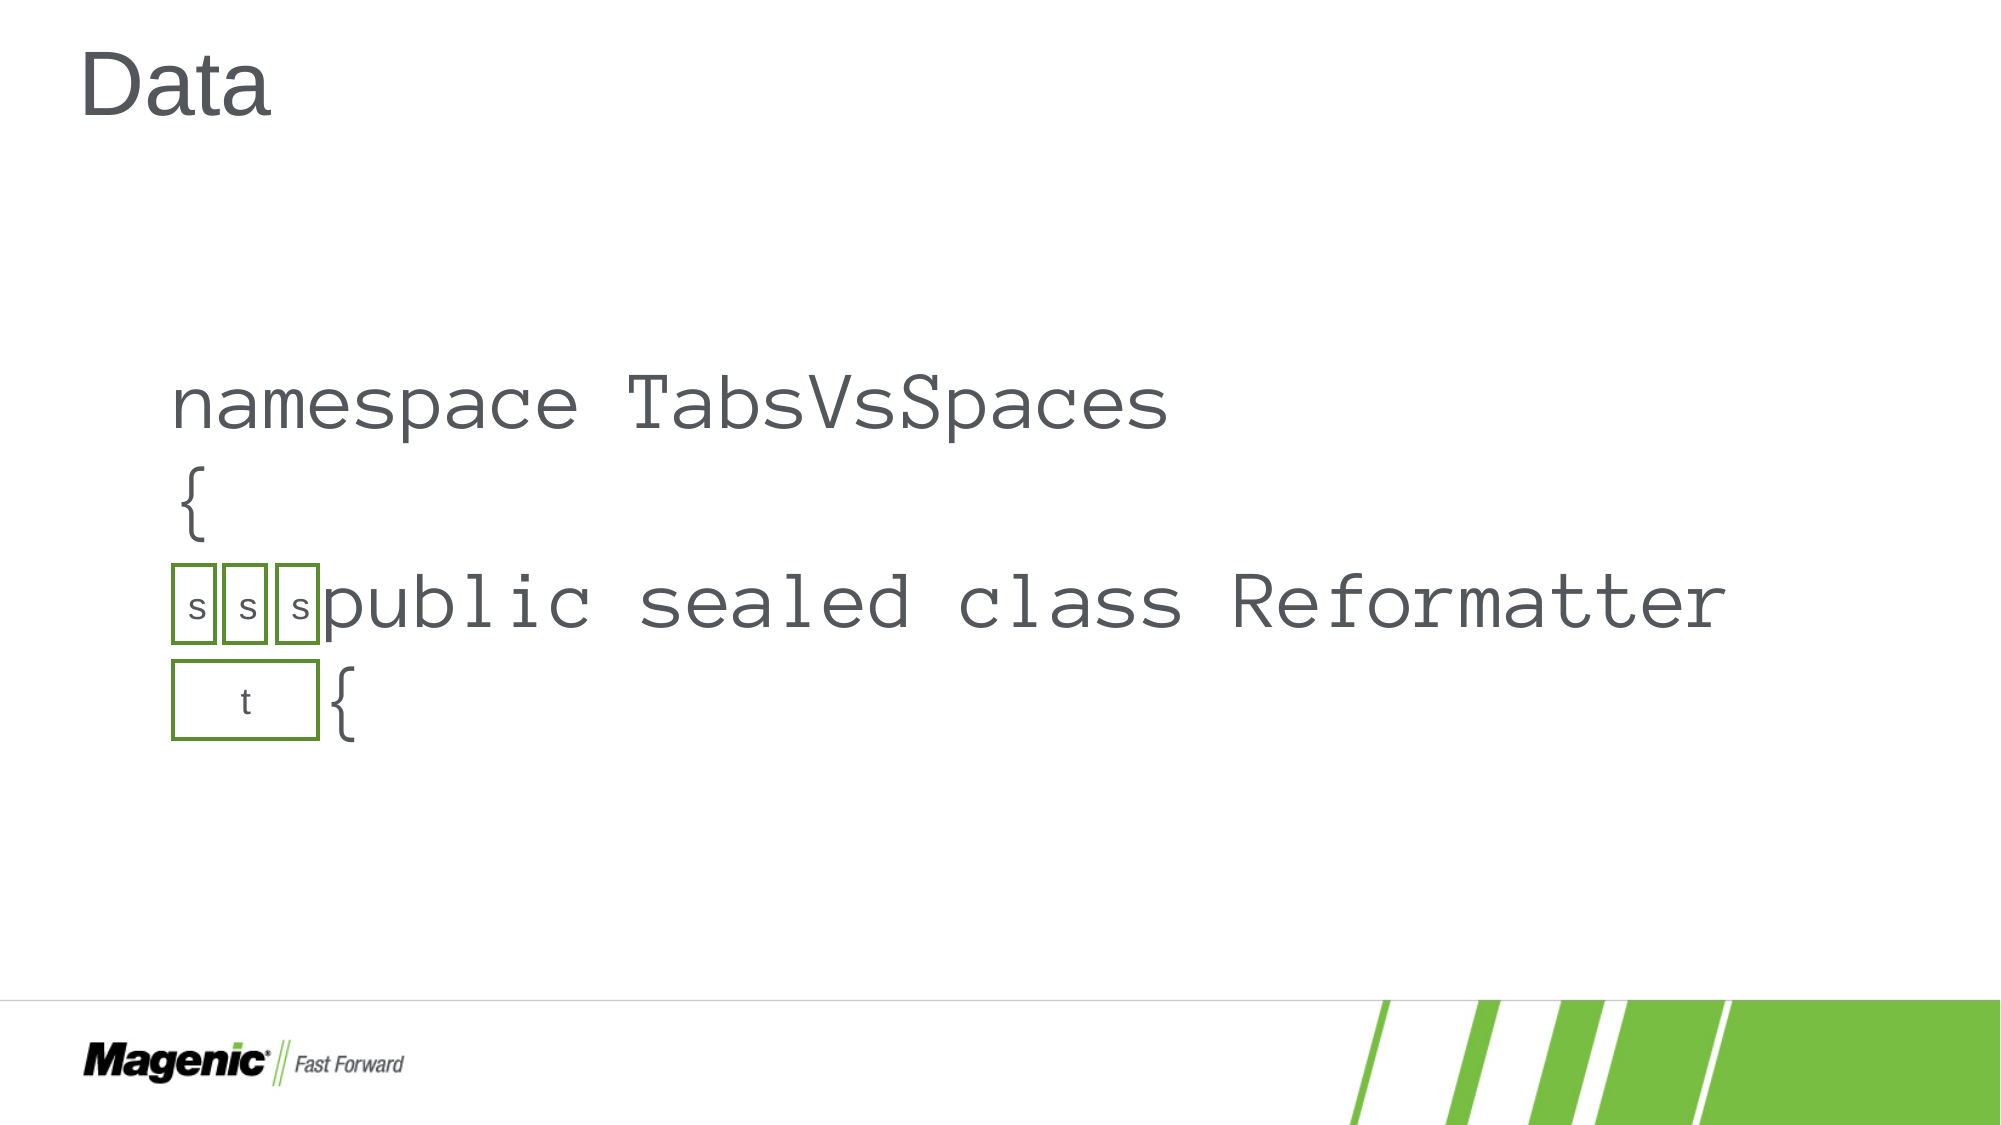

# Data
namespace TabsVsSpaces
{
	public sealed class Reformatter
	{
s
s
s
t